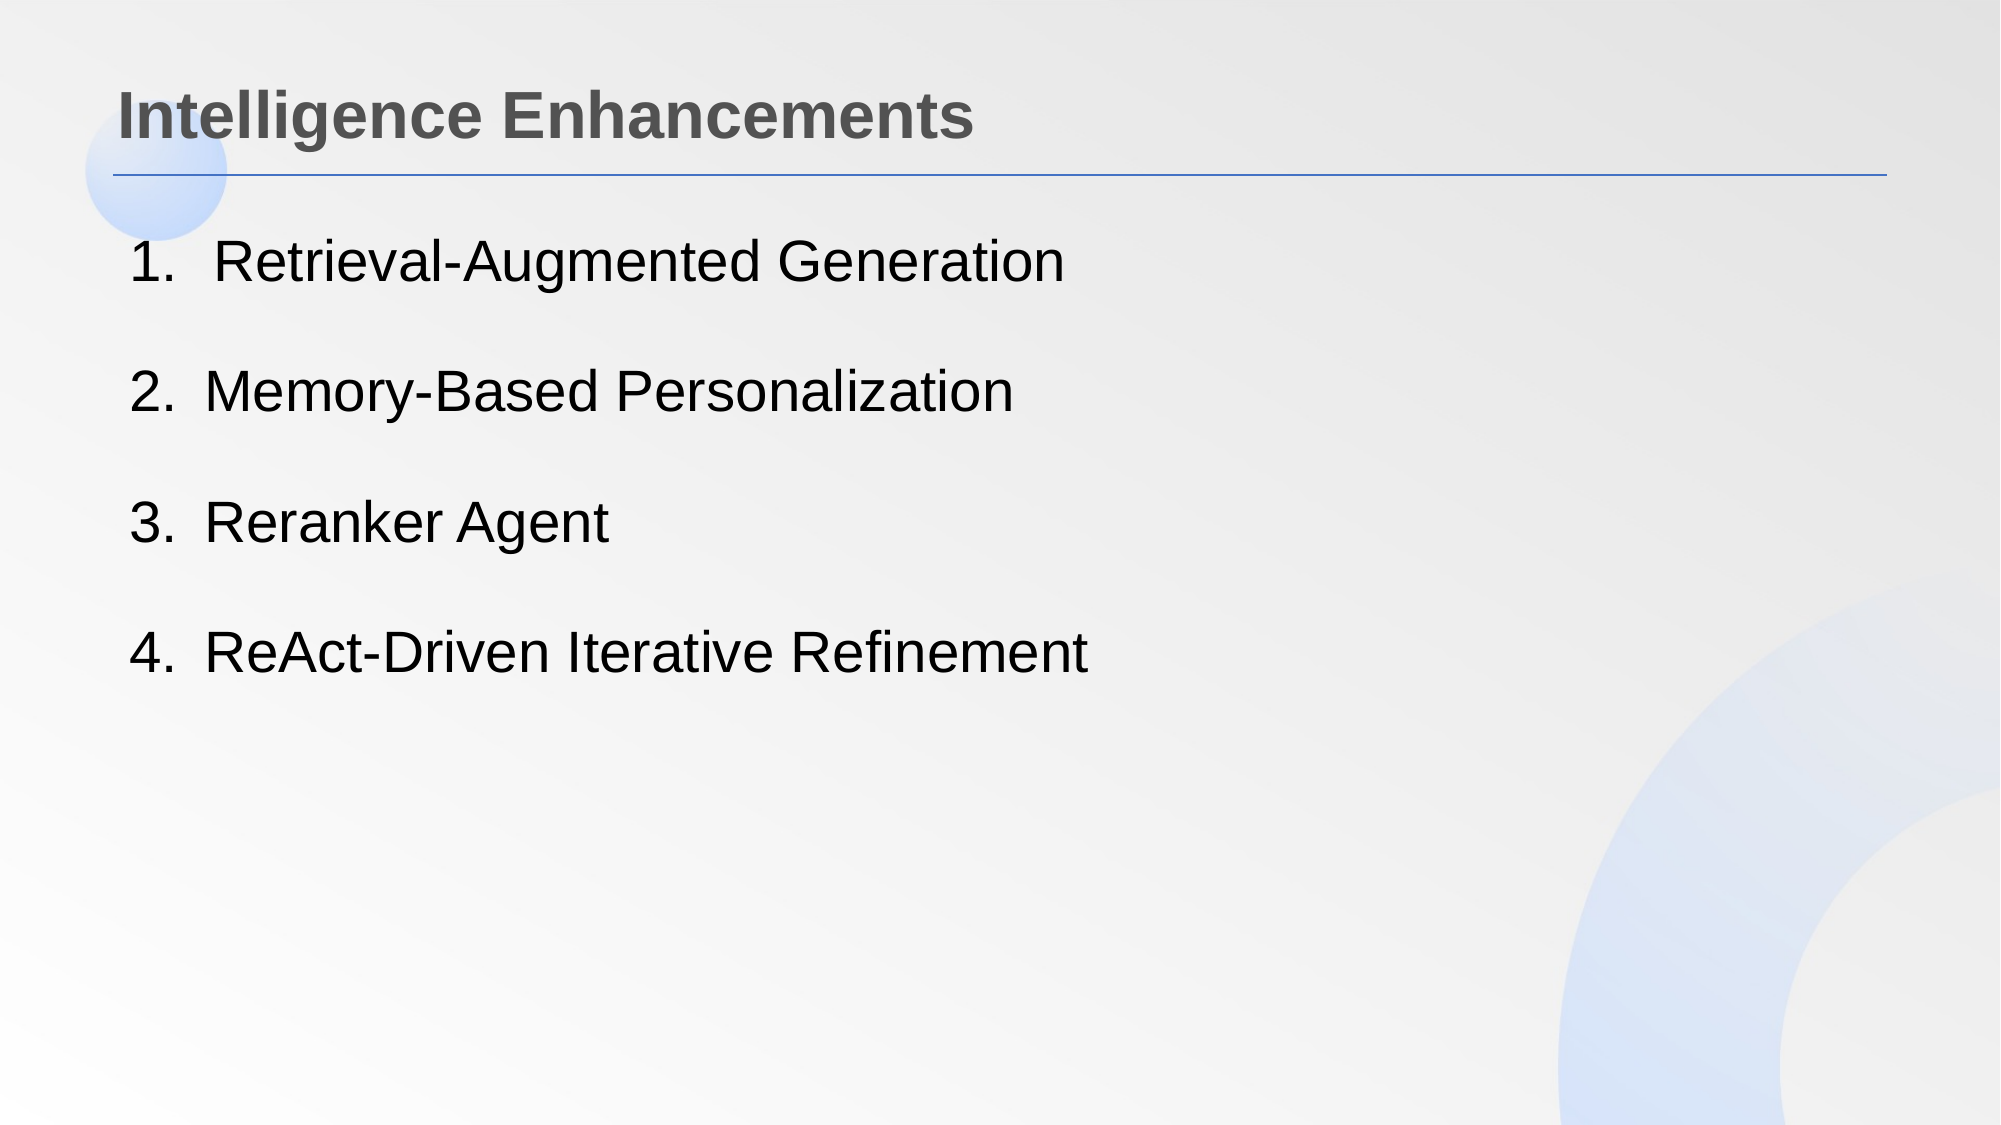

Intelligence Enhancements
Retrieval-Augmented Generation
Memory-Based Personalization
Reranker Agent
ReAct-Driven Iterative Refinement